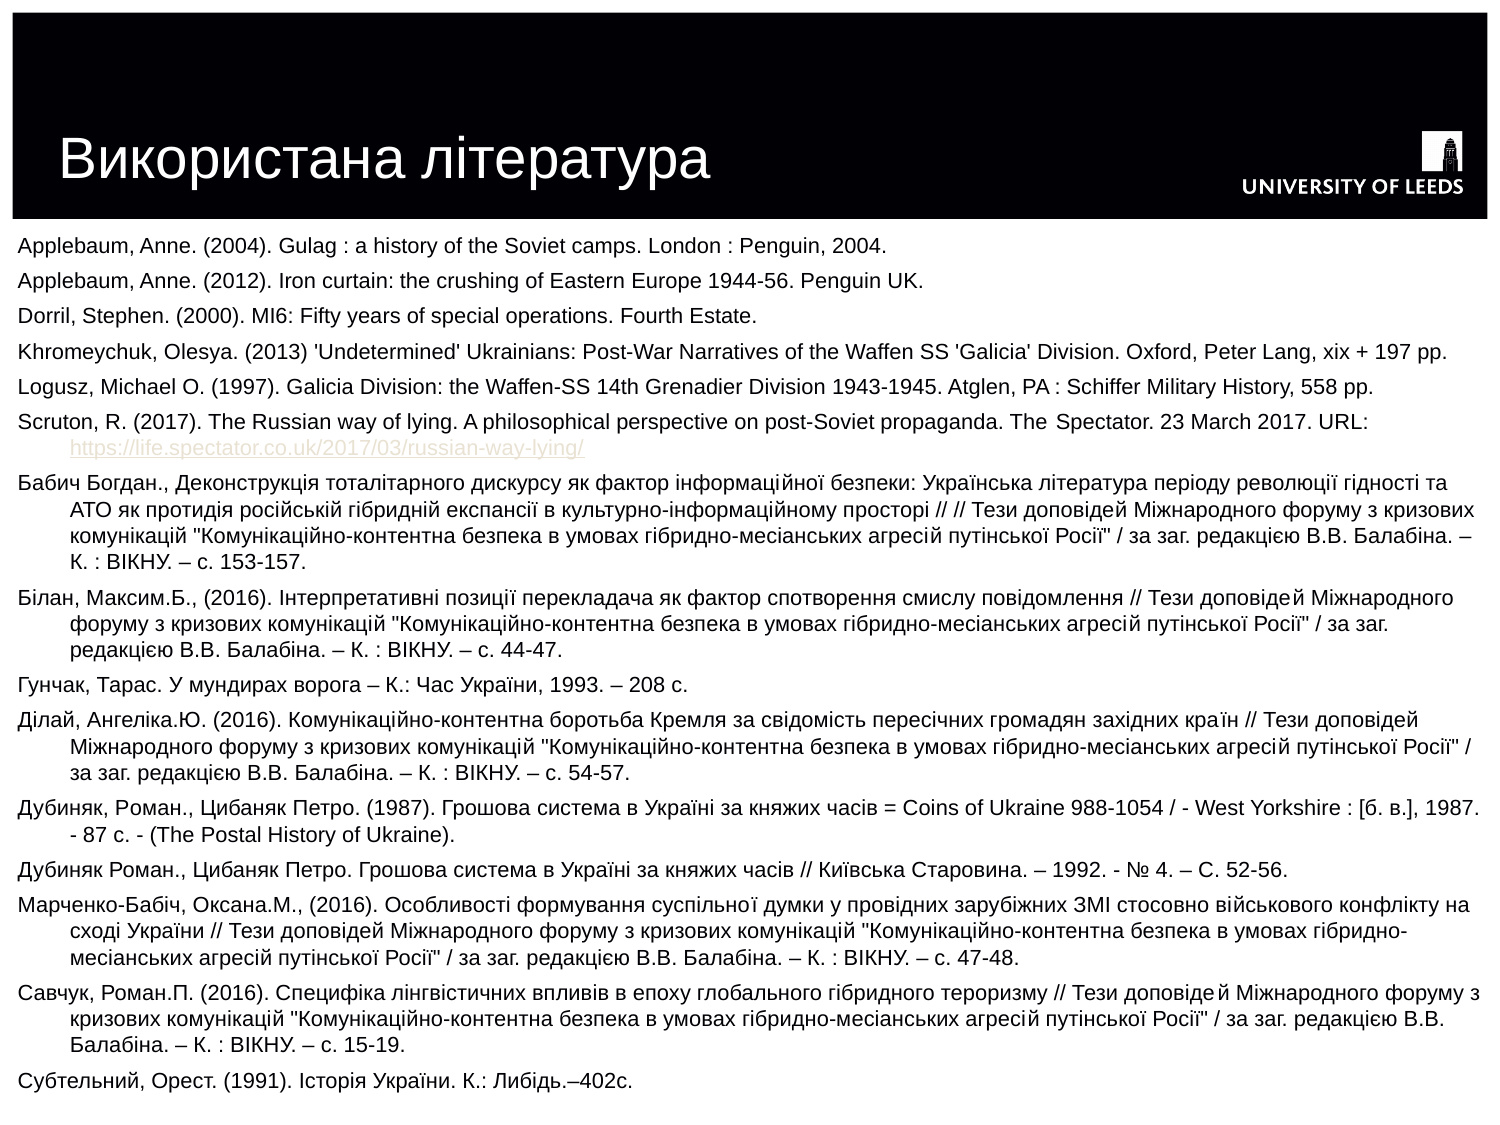

# Використана література
Applebaum, Anne. (2004). Gulag : a history of the Soviet camps. London : Penguin, 2004.
Applebaum, Anne. (2012). Iron curtain: the crushing of Eastern Europe 1944-56. Penguin UK.
Dorril, Stephen. (2000). MI6: Fifty years of special operations. Fourth Estate.
Khromeychuk, Olesya. (2013) 'Undetermined' Ukrainians: Post-War Narratives of the Waffen SS 'Galicia' Division. Oxford, Peter Lang, xix + 197 pp.
Logusz, Michael O. (1997). Galicia Division: the Waffen-SS 14th Grenadier Division 1943-1945. Atglen, PA : Schiffer Military History, 558 pp.
Scruton, R. (2017). The Russian way of lying. A philosophical perspective on post-Soviet propaganda. The Spectator. 23 March 2017. URL: https://life.spectator.co.uk/2017/03/russian-way-lying/
Бабич Богдан., Деконструкція тоталітарного дискурсу як фактор інформаційної безпеки: Українська література періоду революції гідності та АТО як протидія російській гібридній експансії в культурно-інформаційному просторі // // Тези доповідей Міжнародного форуму з кризових комунікацій "Комунікаційно-контентна безпека в умовах гібридно-месіанських агресій путінської Росії" / за заг. редакцією В.В. Балабіна. – К. : ВІКНУ. – с. 153-157.
Білан, Максим.Б., (2016). Інтерпретативні позиції перекладача як фактор спотворення смислу повідомлення // Тези доповідей Міжнародного форуму з кризових комунікацій "Комунікаційно-контентна безпека в умовах гібридно-месіанських агресій путінської Росії" / за заг. редакцією В.В. Балабіна. – К. : ВІКНУ. – с. 44-47.
Гунчак, Тарас. У мундирах ворога – К.: Час України, 1993. – 208 с.
Ділай, Ангеліка.Ю. (2016). Комунікаційно-контентна боротьба Кремля за свідомість пересічних громадян західних країн // Тези доповідей Міжнародного форуму з кризових комунікацій "Комунікаційно-контентна безпека в умовах гібридно-месіанських агресій путінської Росії" / за заг. редакцією В.В. Балабіна. – К. : ВІКНУ. – с. 54-57.
Дубиняк, Роман., Цибаняк Петро. (1987). Грошова система в Україні за княжих часів = Coins of Ukraine 988-1054 / - West Yorkshire : [б. в.], 1987. - 87 с. - (The Postal History of Ukraine).
Дубиняк Роман., Цибаняк Петро. Грошова система в Україні за княжих часів // Київська Старовина. – 1992. - № 4. – С. 52-56.
Марченко-Бабіч, Оксана.М., (2016). Особливості формування суспільної думки у провідних зарубіжних ЗМІ стосовно військового конфлікту на сході України // Тези доповідей Міжнародного форуму з кризових комунікацій "Комунікаційно-контентна безпека в умовах гібридно-месіанських агресій путінської Росії" / за заг. редакцією В.В. Балабіна. – К. : ВІКНУ. – с. 47-48.
Савчук, Роман.П. (2016). Специфіка лінгвістичних впливів в епоху глобального гібридного тероризму // Тези доповідей Міжнародного форуму з кризових комунікацій "Комунікаційно-контентна безпека в умовах гібридно-месіанських агресій путінської Росії" / за заг. редакцією В.В. Балабіна. – К. : ВІКНУ. – с. 15-19.
Субтельний, Орест. (1991). Історія України. К.: Либідь.–402с.